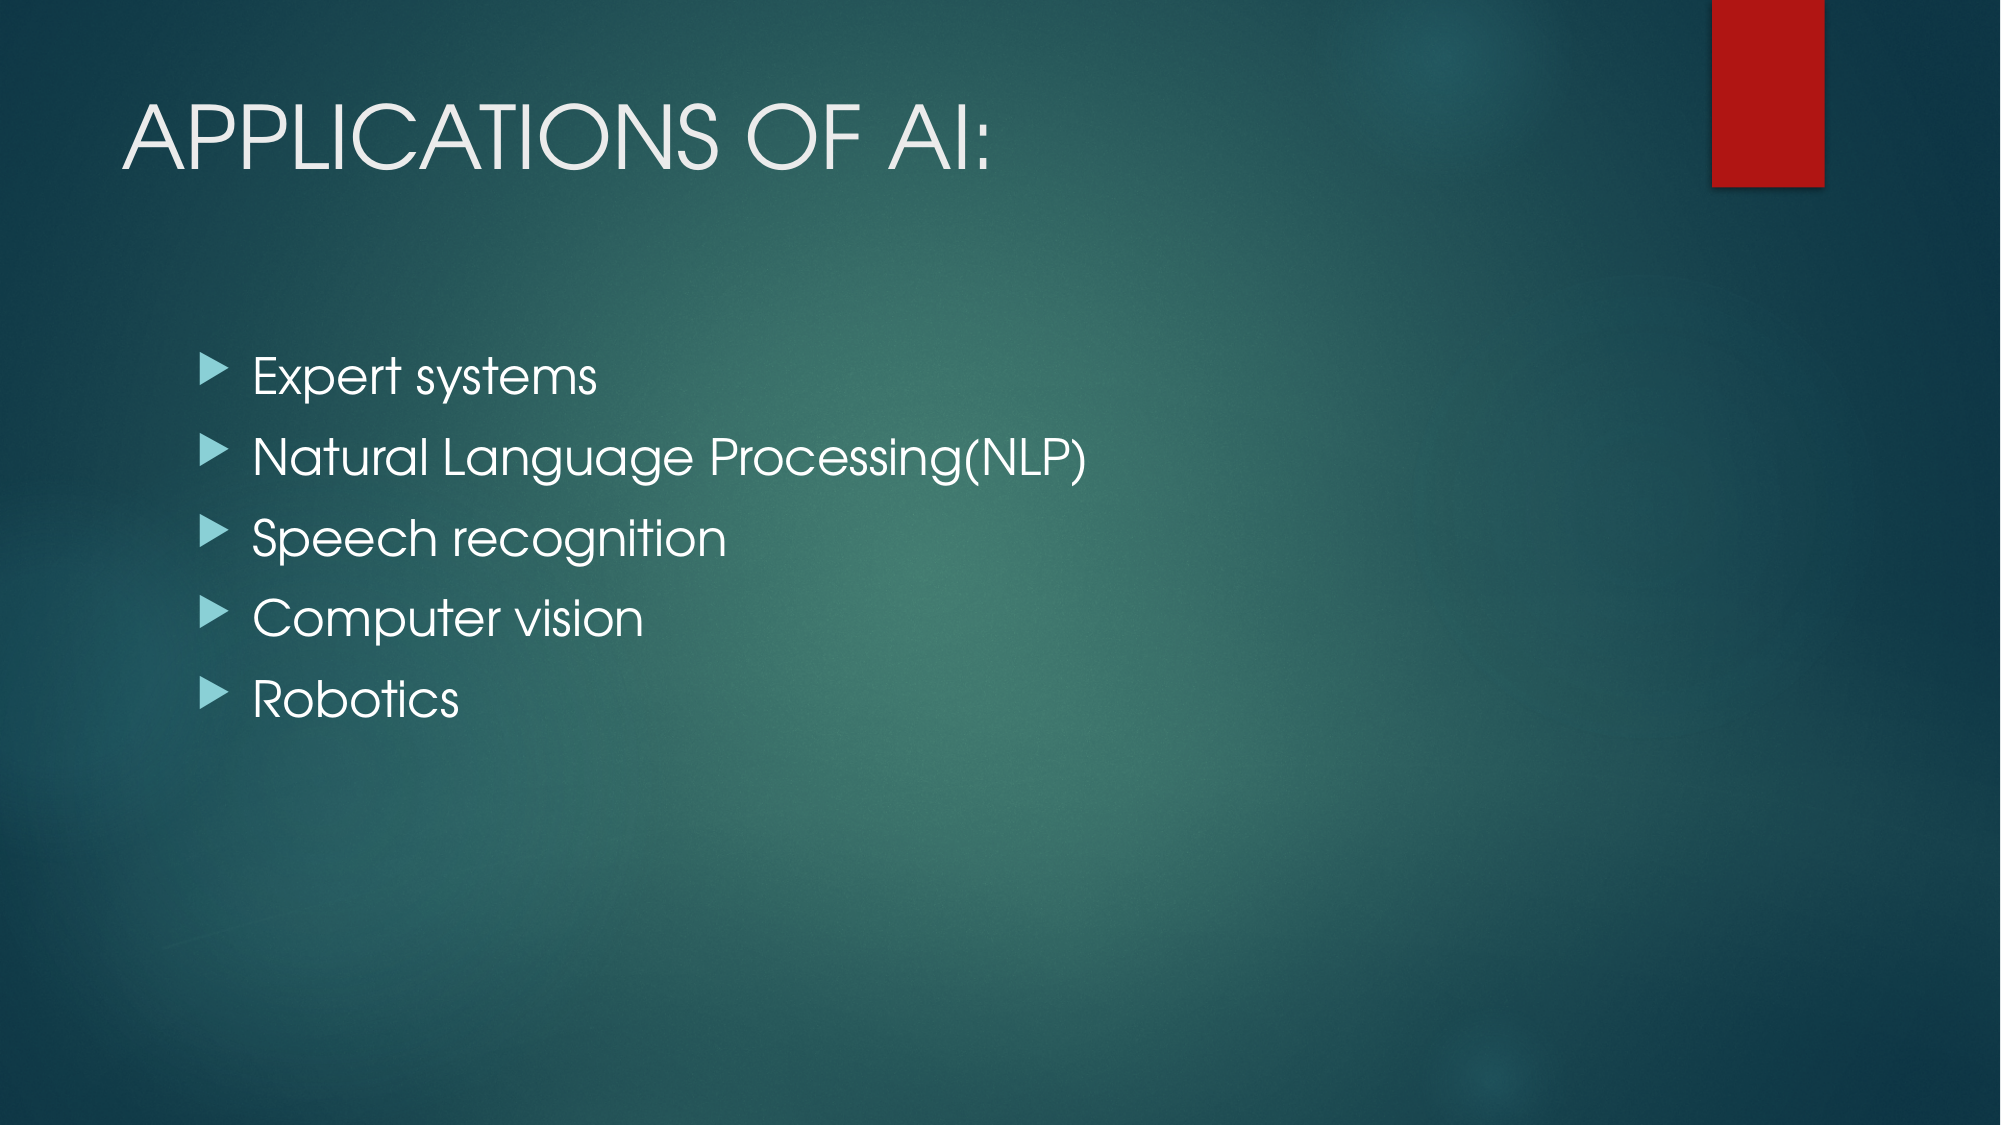

# APPLICATIONS OF AI:
Expert systems
Natural Language Processing(NLP)
Speech recognition
Computer vision
Robotics